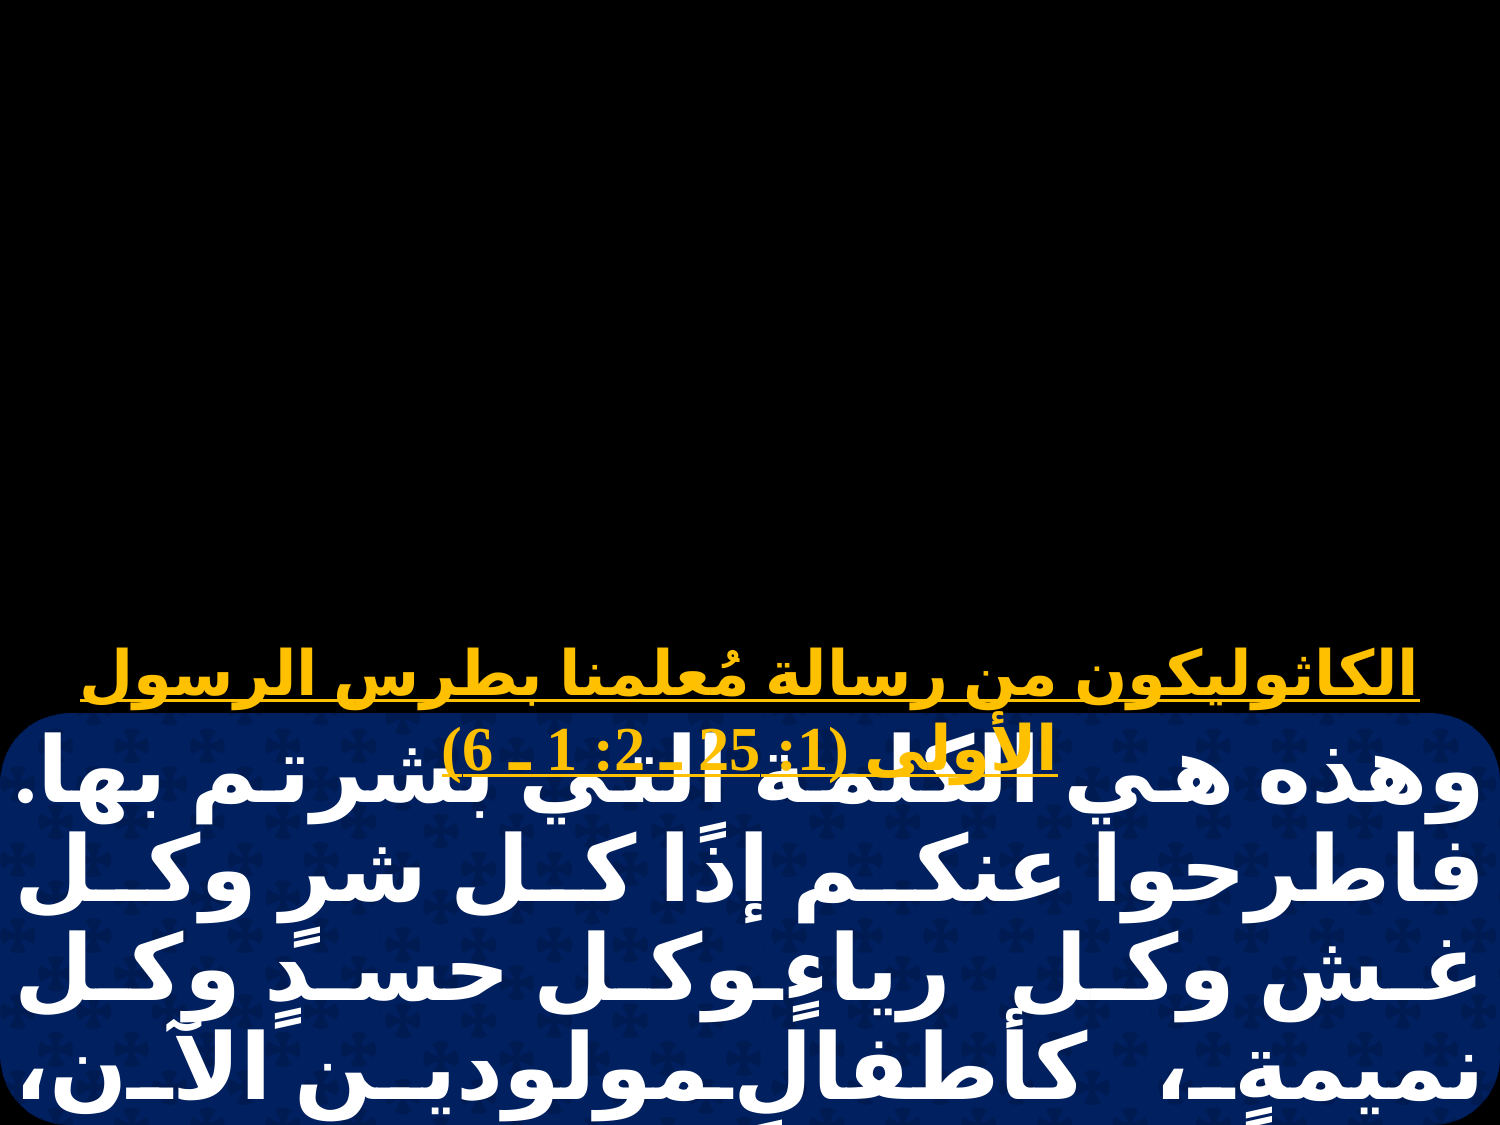

الكاثوليكون من رسالة مُعلمنا بطرس الرسول الأولى (1: 25 ـ 2: 1 ـ 6)
وهذه هي الكلمة التي بشرتم بها. فاطرحوا عنكم إذًا كل شرٍ وكل غش وكل رياءٍ وكل حسدٍ وكل نميمةٍ، كأطفالٍ مولودين الآن، اشتهوا اللبن العقلي العديم الف لكي تنموا به للخلاص، إن كنتم قد ذقتم أن